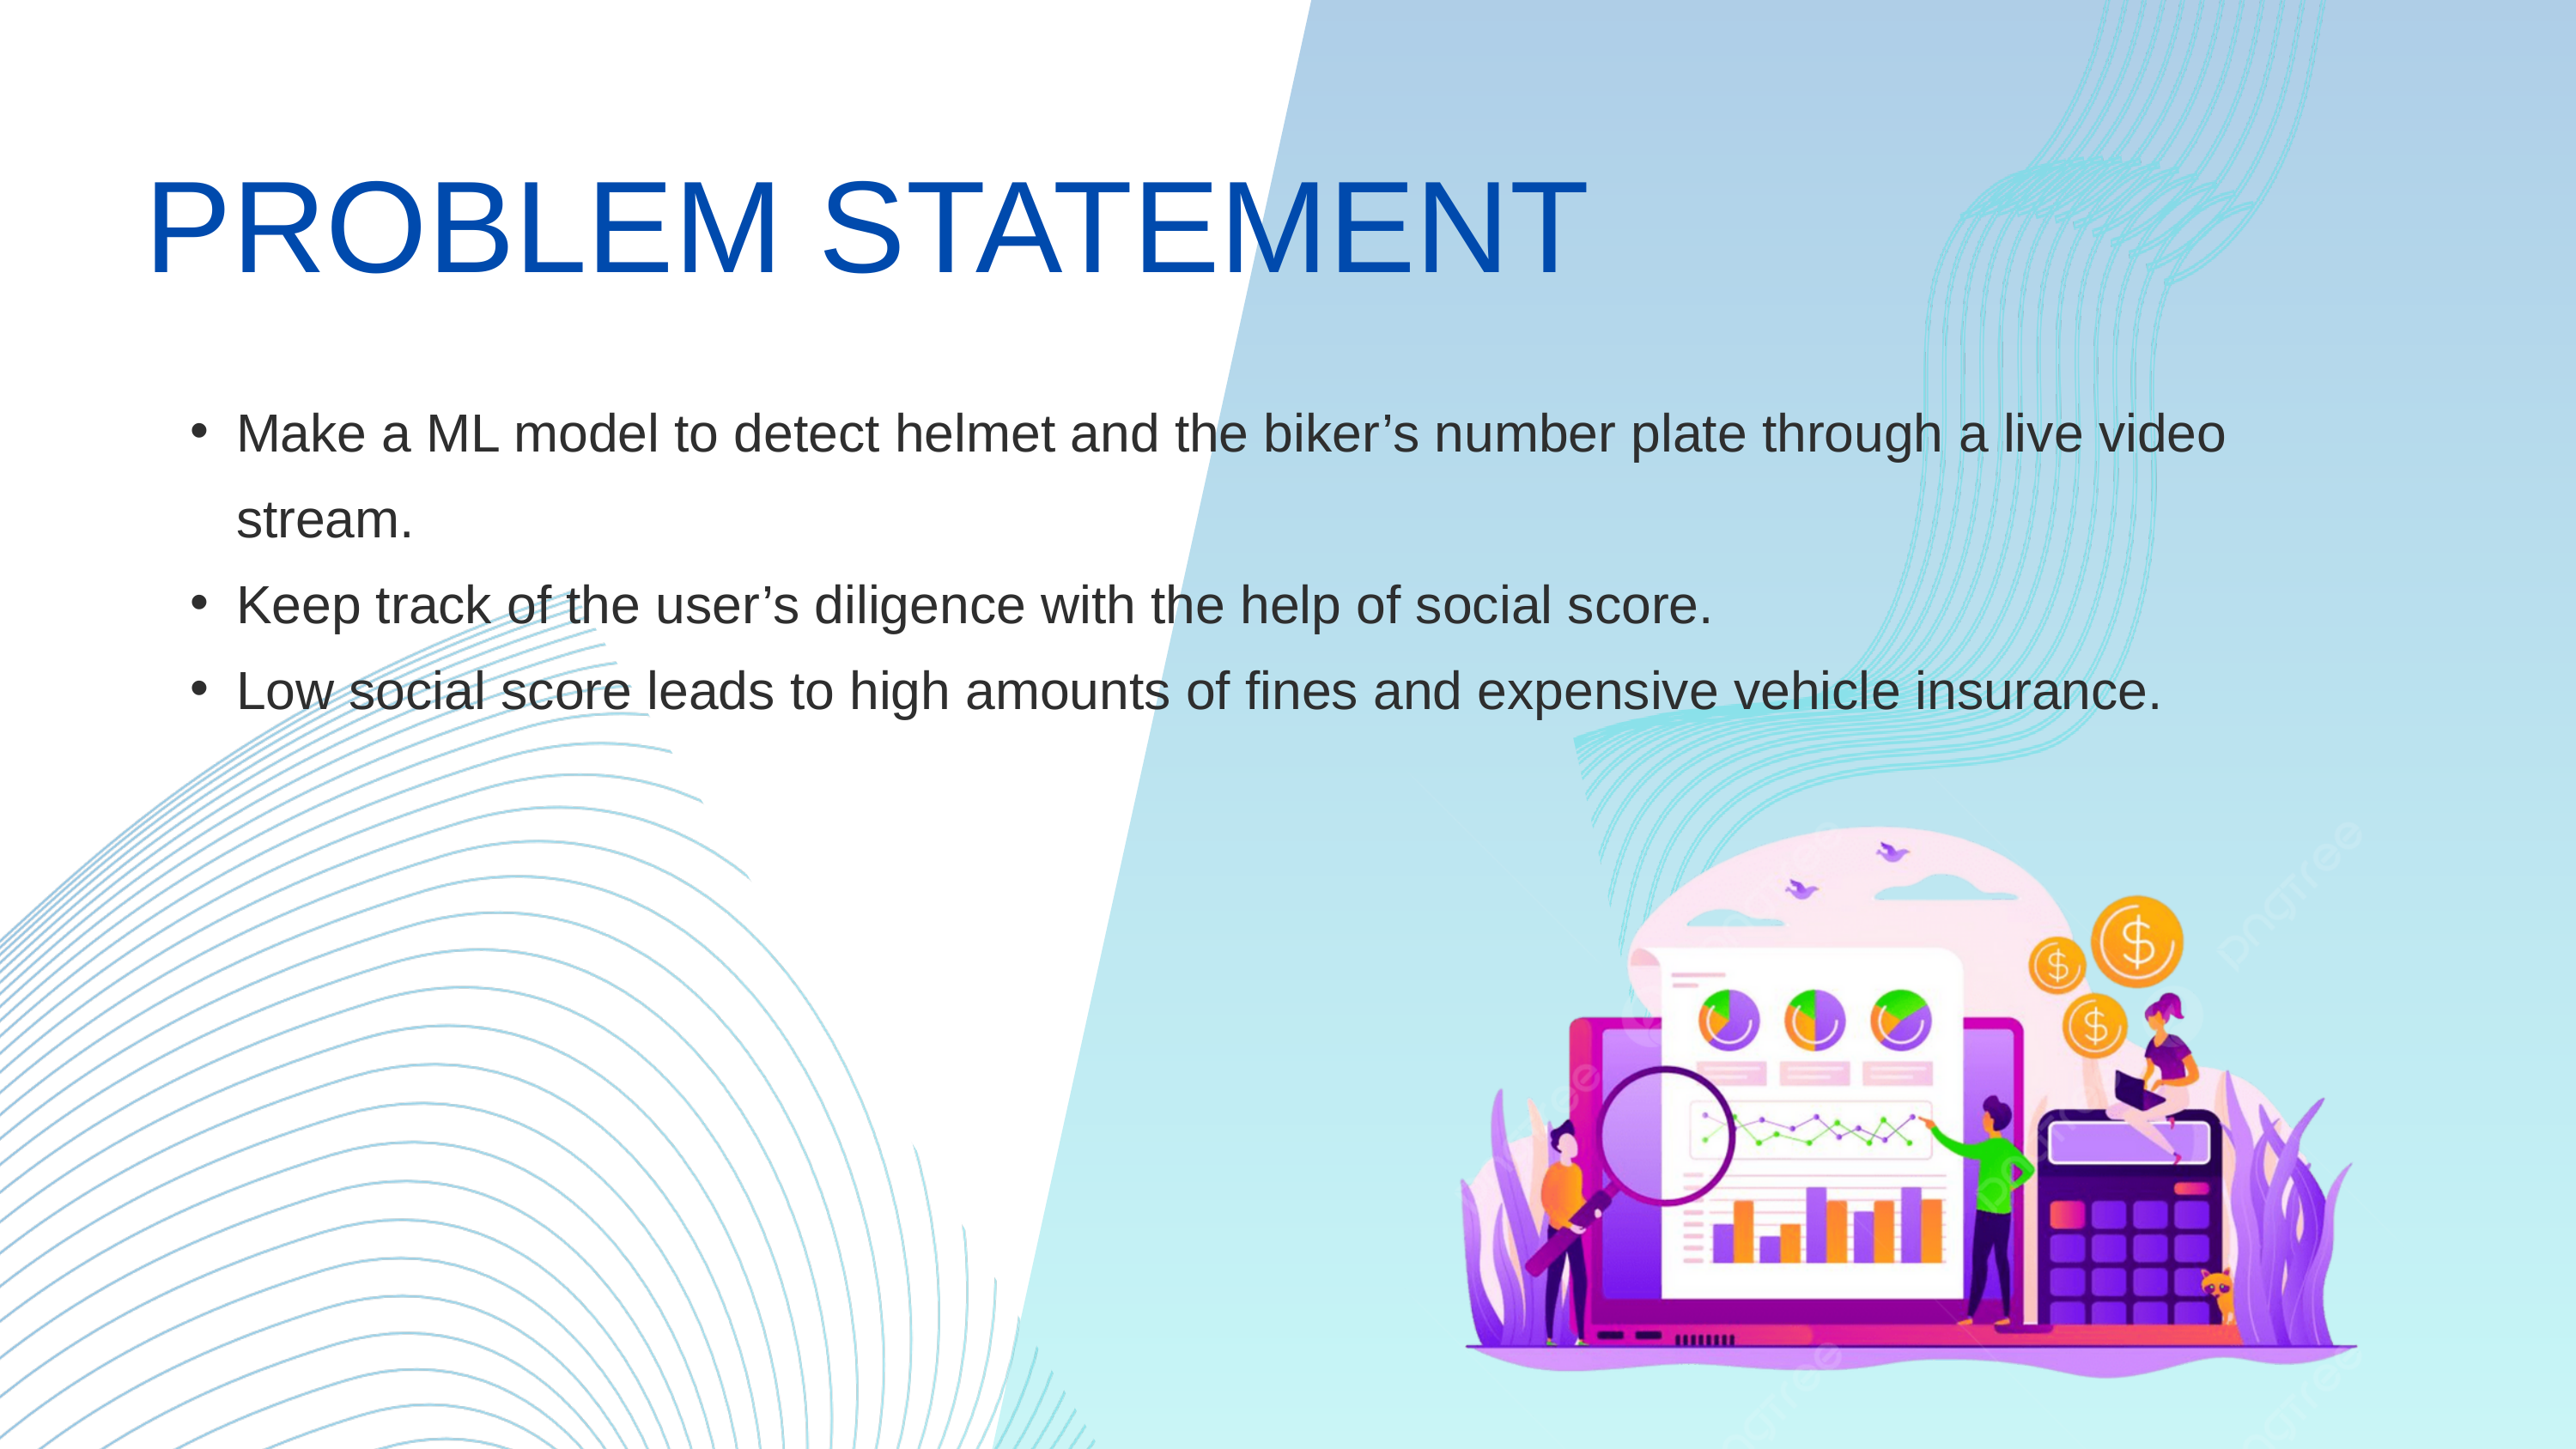

PROBLEM STATEMENT
Make a ML model to detect helmet and the biker’s number plate through a live video stream.
Keep track of the user’s diligence with the help of social score.
Low social score leads to high amounts of fines and expensive vehicle insurance.